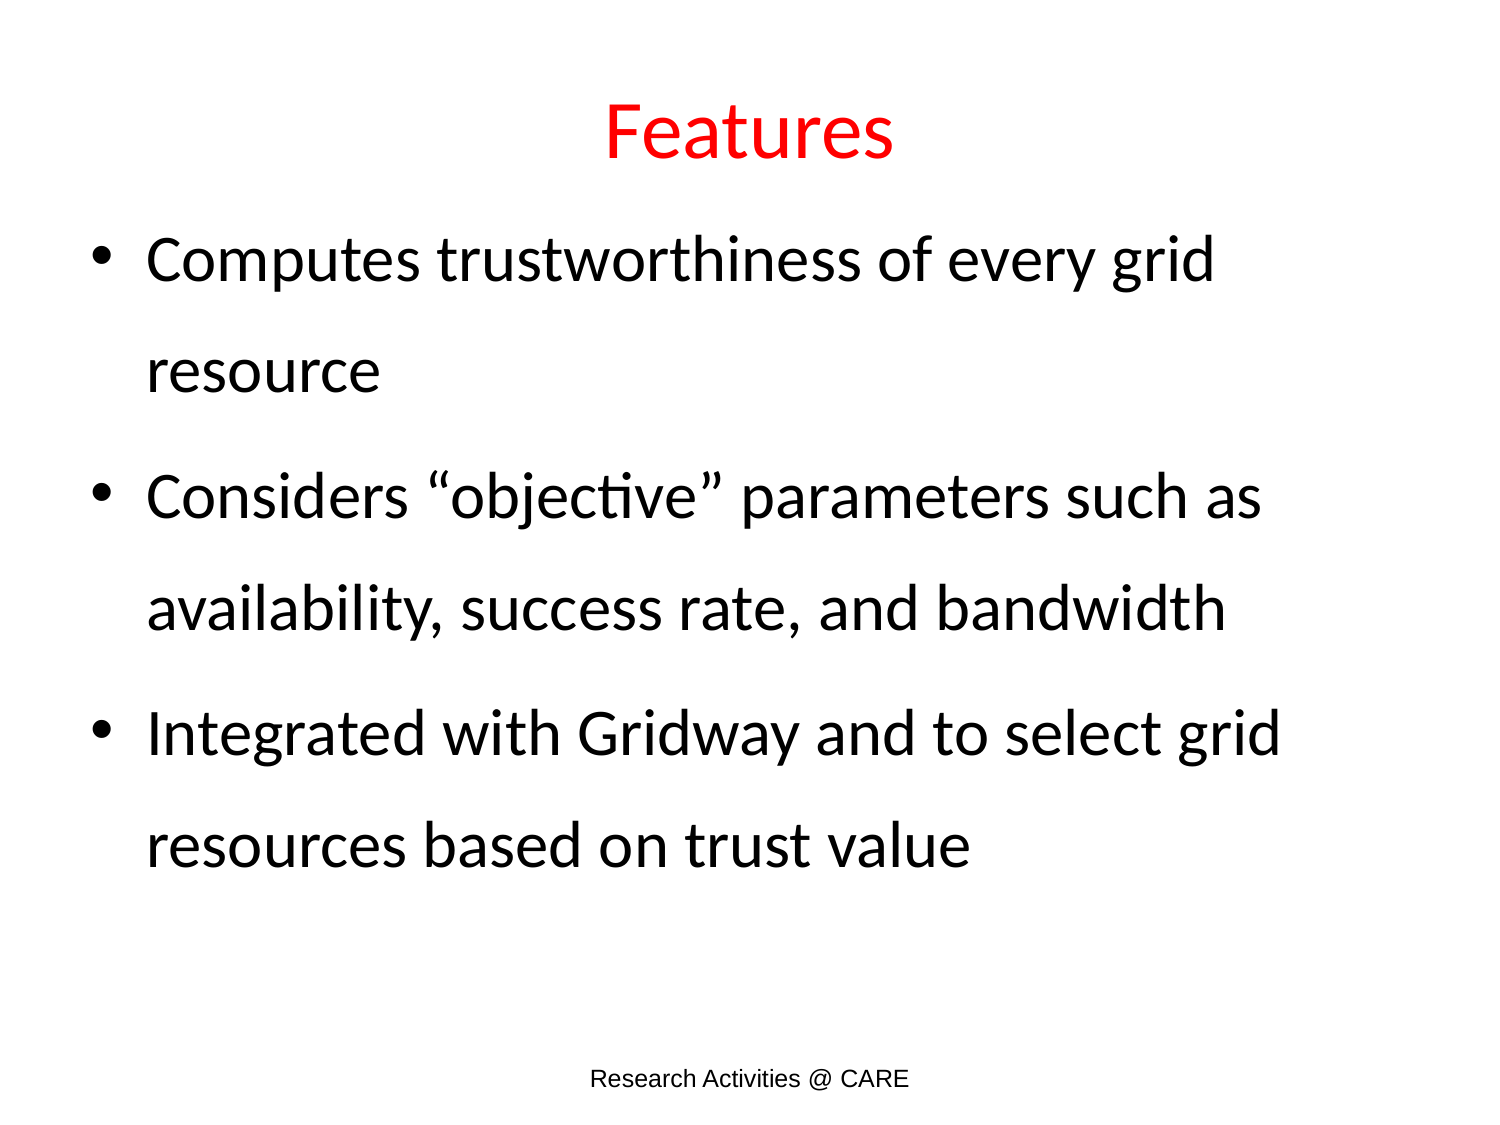

Features
Computes trustworthiness of every grid resource
Considers “objective” parameters such as availability, success rate, and bandwidth
Integrated with Gridway and to select grid resources based on trust value
Research Activities @ CARE